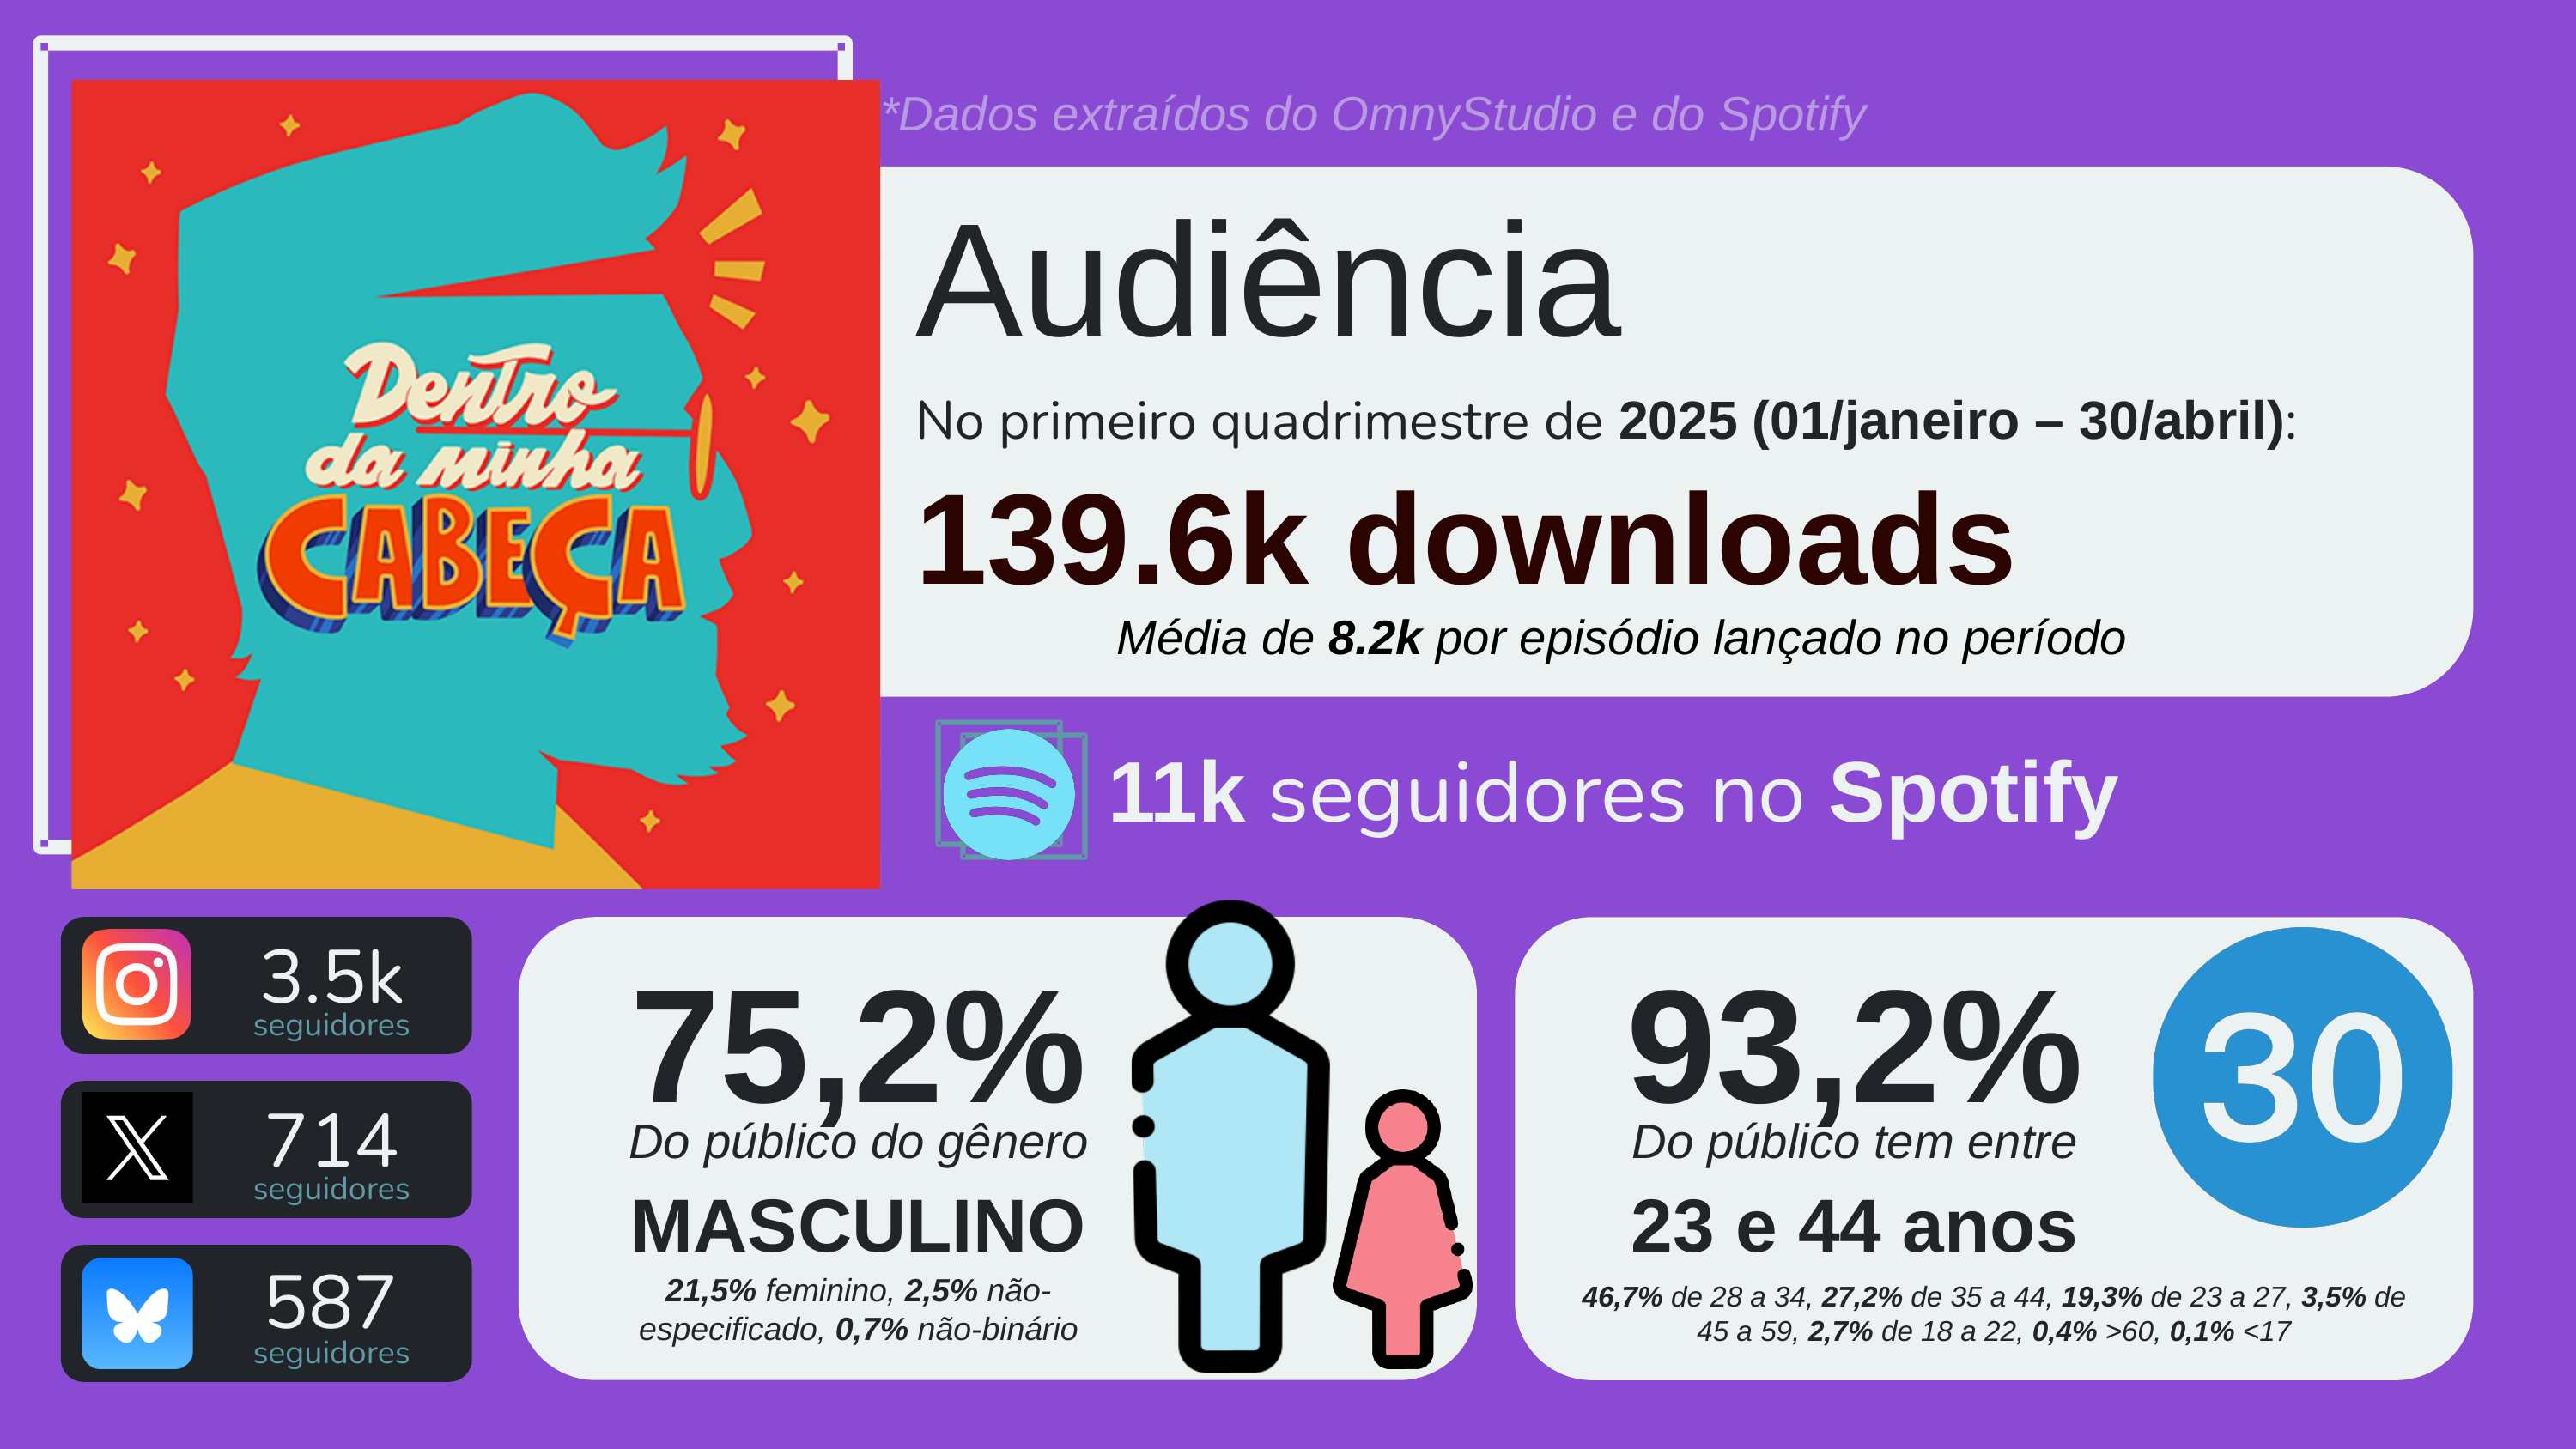

Audiência

*Dados extraídos do OmnyStudio e do Spotify

No primeiro quadrimestre de 2025 (01/janeiro – 30/abril):

139.6k downloads

Média de 8.2k por episódio lançado no período

11k seguidores no Spotify

3.5k

75,2%

93,2%

seguidores

714

Do público do gênero

Do público tem entre

seguidores

MASCULINO

23 e 44 anos

587

21,5% feminino, 2,5% não-especificado, 0,7% não-binário

46,7% de 28 a 34, 27,2% de 35 a 44, 19,3% de 23 a 27, 3,5% de 45 a 59, 2,7% de 18 a 22, 0,4% >60, 0,1% <17

seguidores